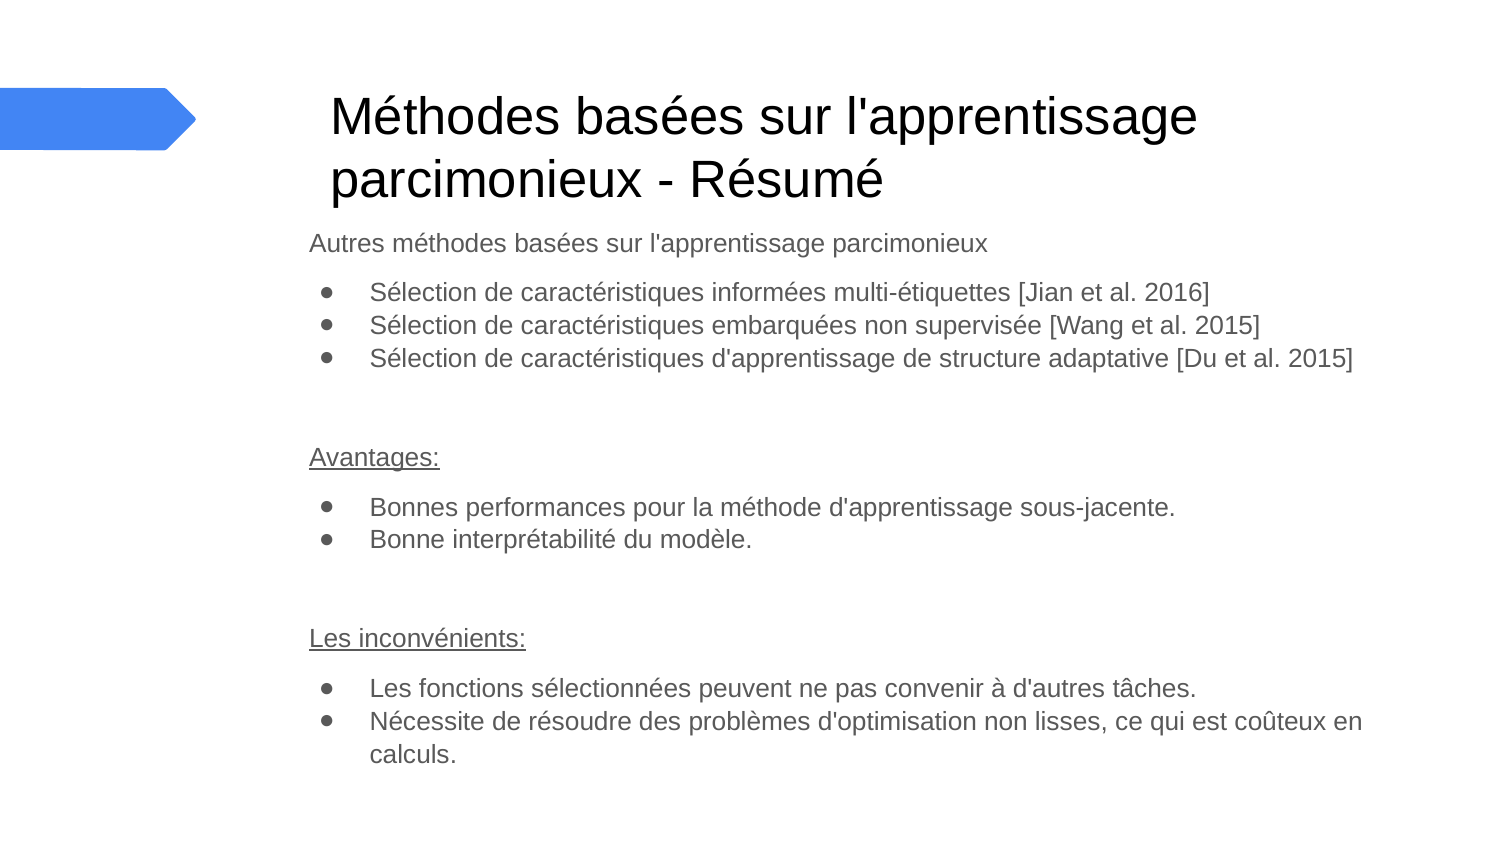

# Méthodes basées sur l'apprentissage parcimonieux - Résumé
Autres méthodes basées sur l'apprentissage parcimonieux
Sélection de caractéristiques informées multi-étiquettes [Jian et al. 2016]
Sélection de caractéristiques embarquées non supervisée [Wang et al. 2015]
Sélection de caractéristiques d'apprentissage de structure adaptative [Du et al. 2015]

Avantages:
Bonnes performances pour la méthode d'apprentissage sous-jacente.
Bonne interprétabilité du modèle.

Les inconvénients:
Les fonctions sélectionnées peuvent ne pas convenir à d'autres tâches.
Nécessite de résoudre des problèmes d'optimisation non lisses, ce qui est coûteux en calculs.